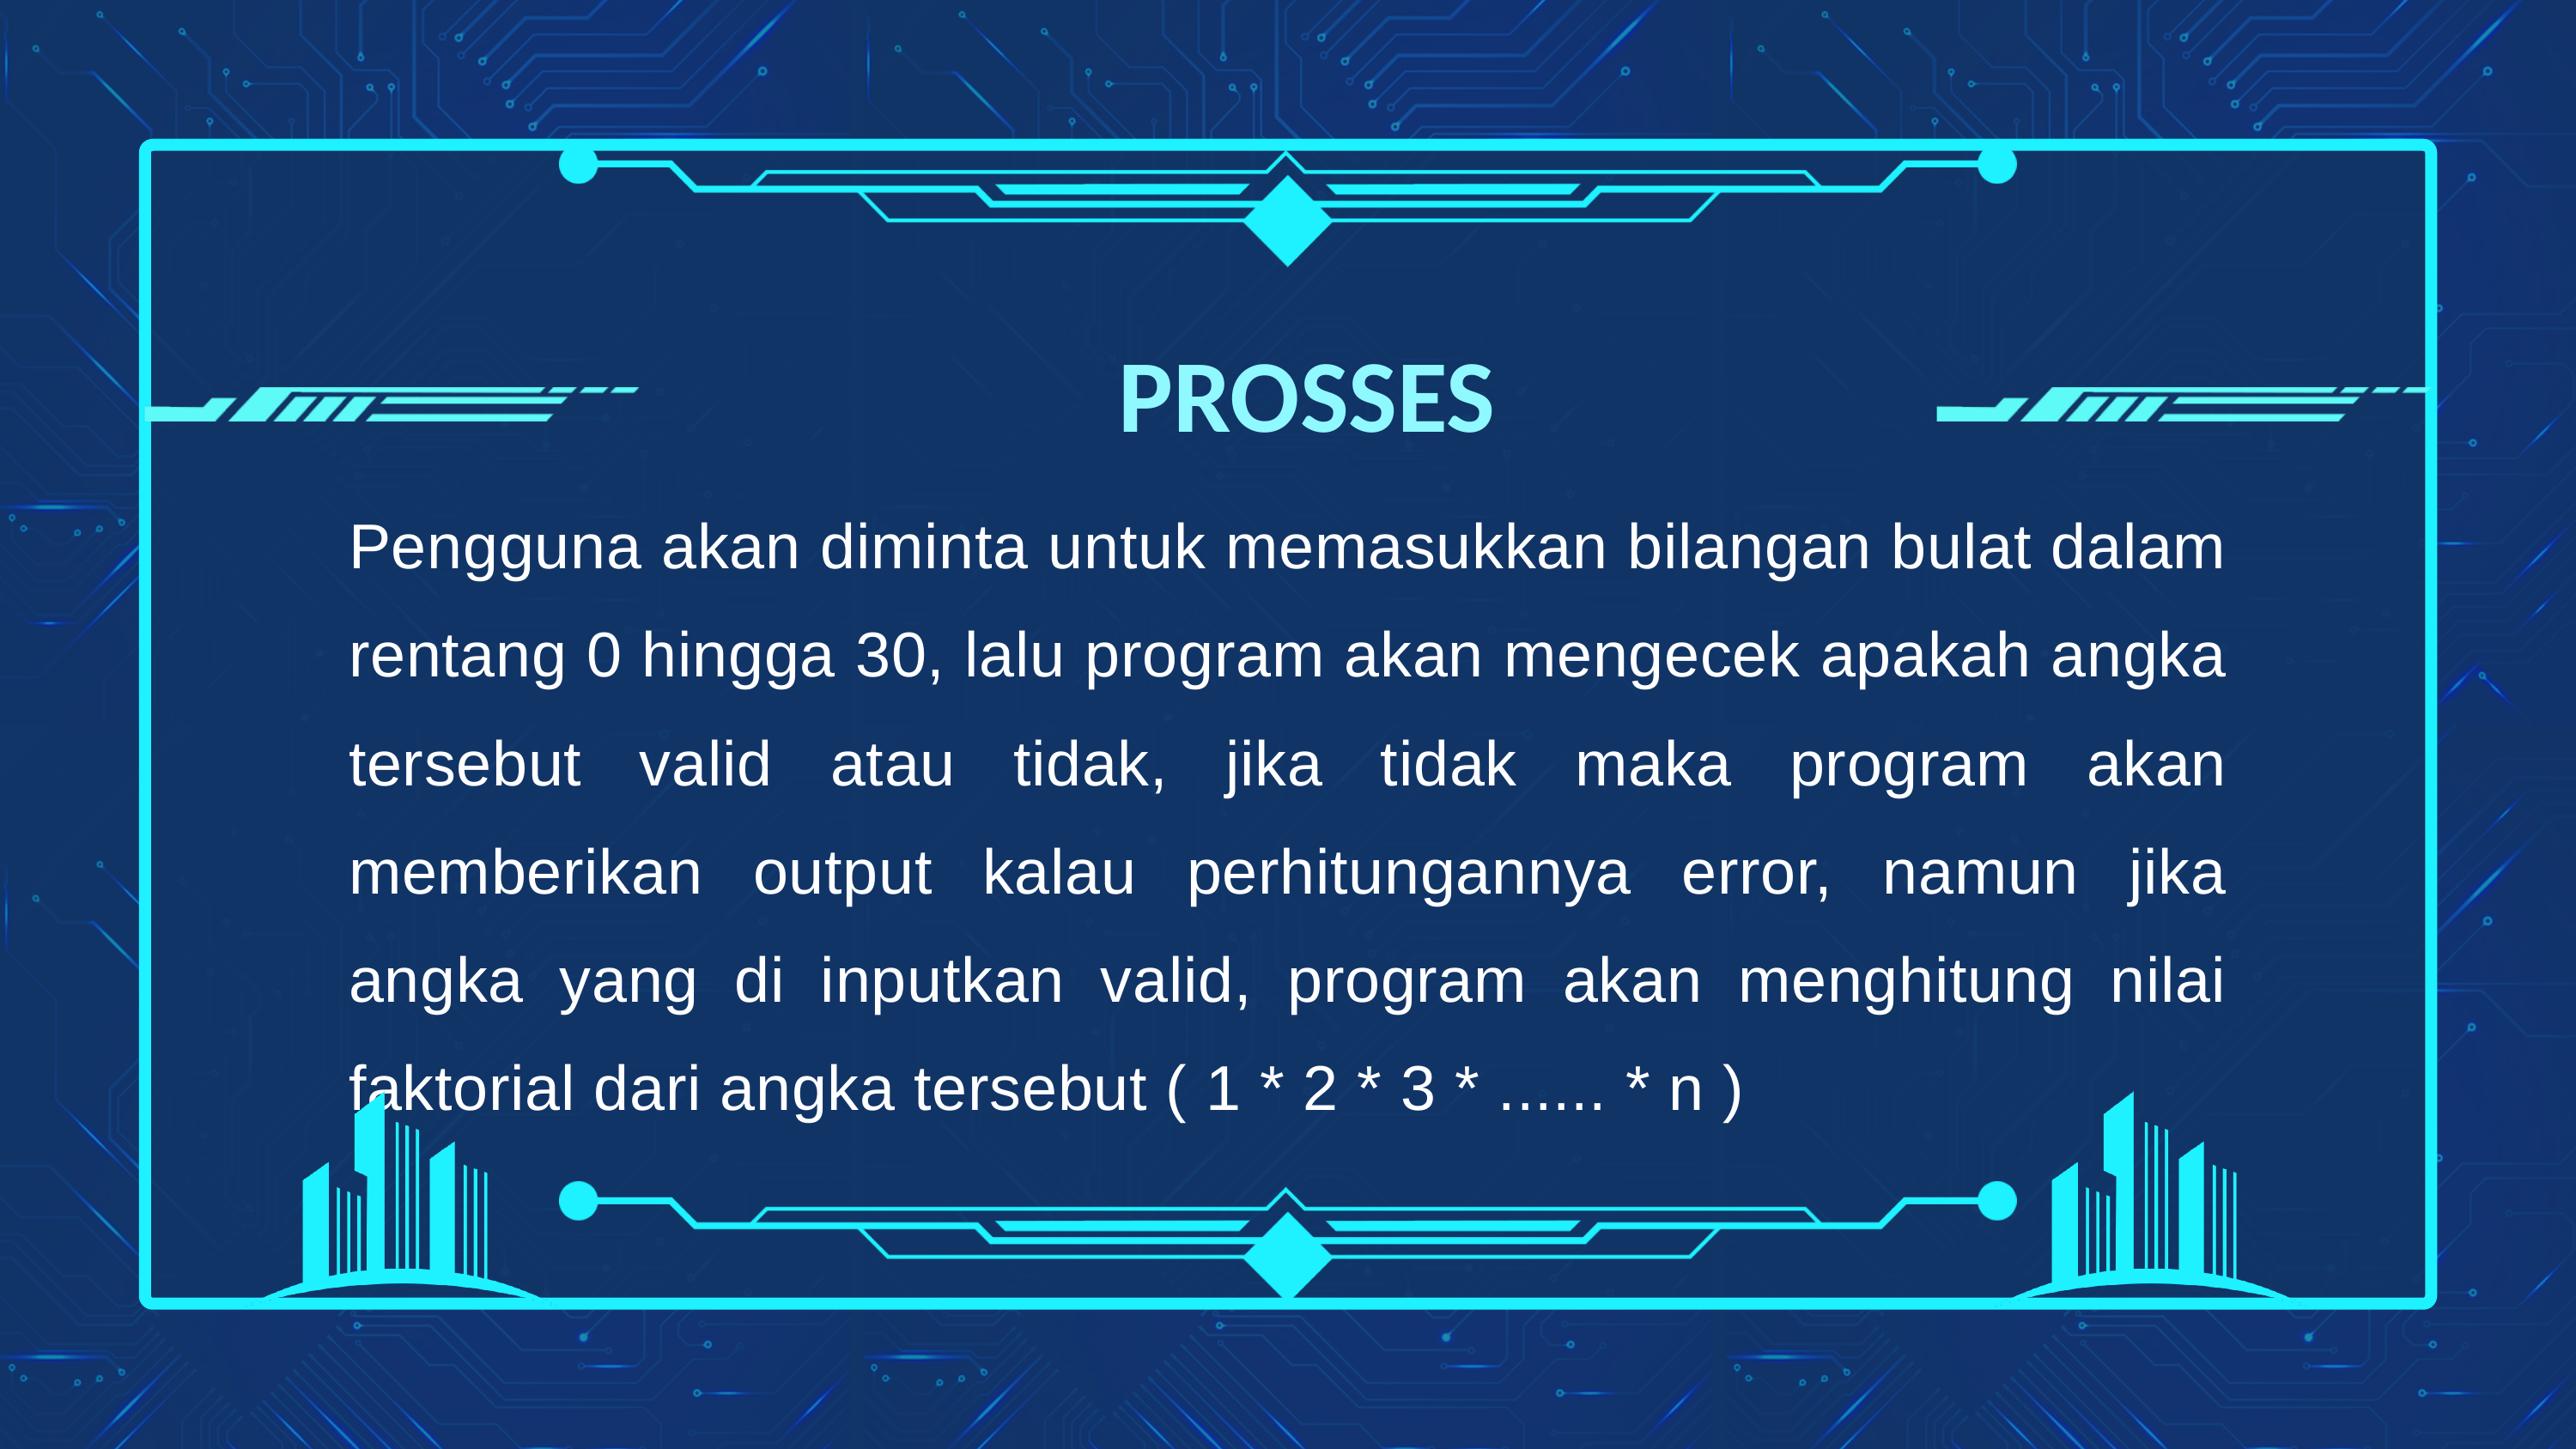

PROSSES

Pengguna akan diminta untuk memasukkan bilangan bulat dalam rentang 0 hingga 30, lalu program akan mengecek apakah angka tersebut valid atau tidak, jika tidak maka program akan memberikan output kalau perhitungannya error, namun jika angka yang di inputkan valid, program akan menghitung nilai faktorial dari angka tersebut ( 1 * 2 * 3 * ...... * n )